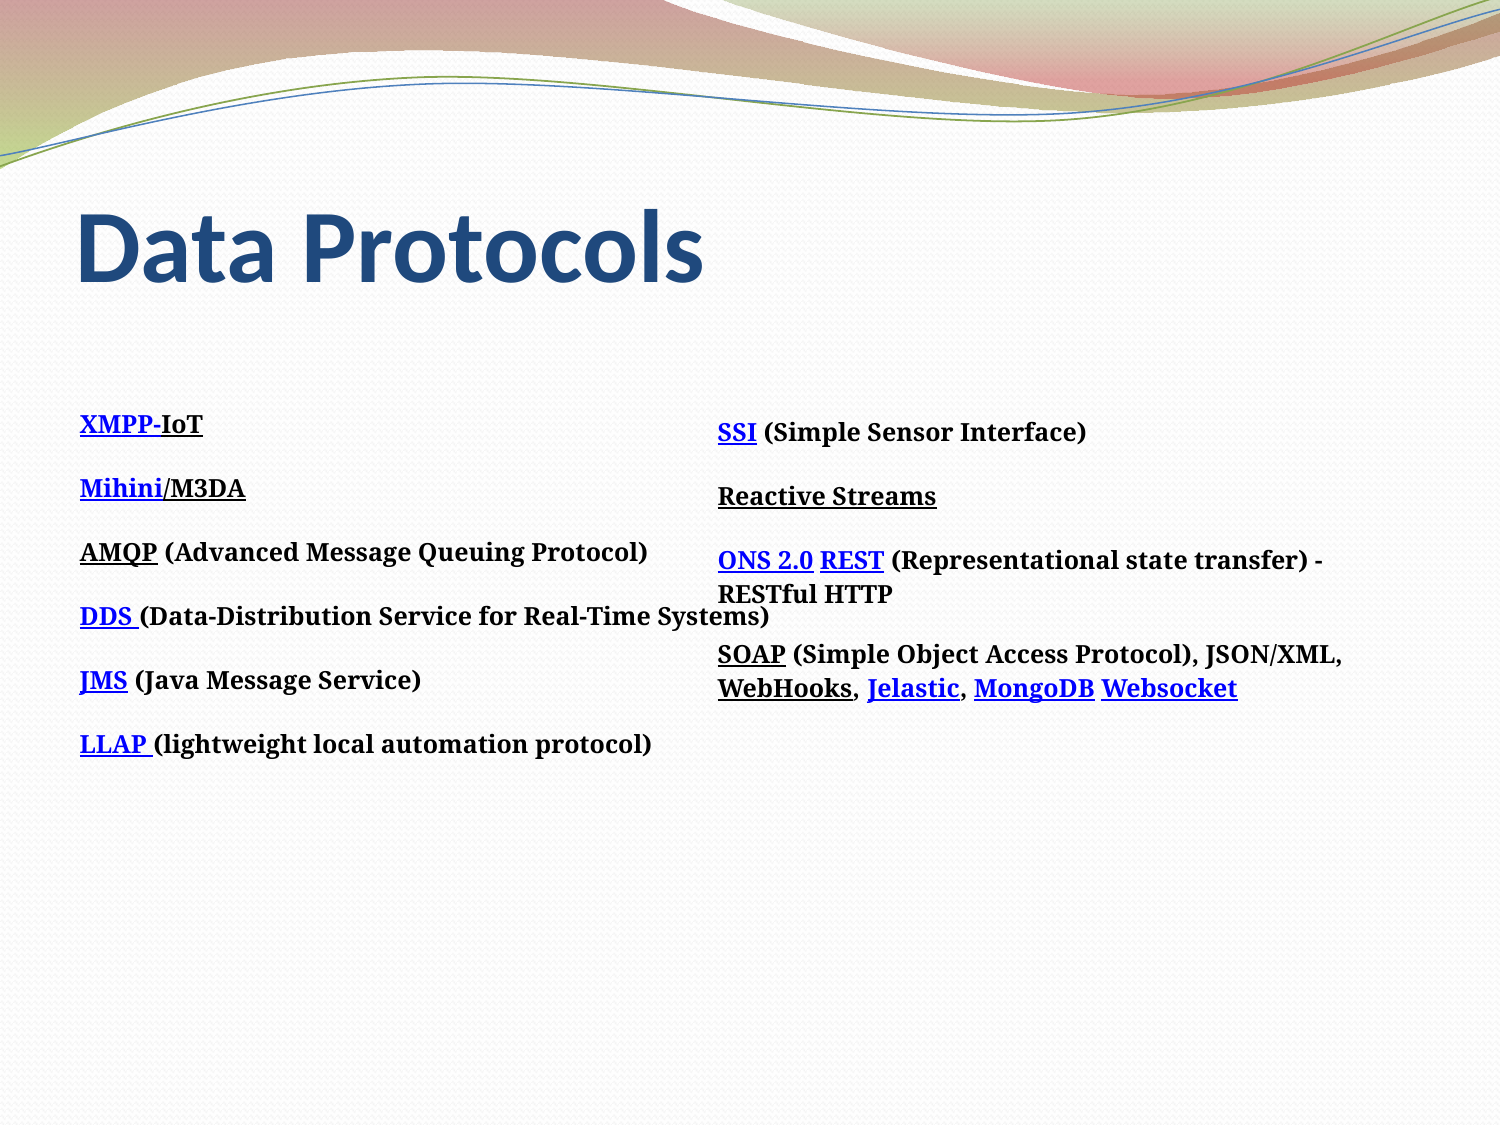

# Data Protocols
XMPP-IoT
Mihini/M3DA
AMQP (Advanced Message Queuing Protocol)
DDS (Data-Distribution Service for Real-Time Systems)
JMS (Java Message Service)
LLAP (lightweight local automation protocol)
SSI (Simple Sensor Interface)
Reactive Streams
ONS 2.0 REST (Representational state transfer) - RESTful HTTP
SOAP (Simple Object Access Protocol), JSON/XML, WebHooks, 	Jelastic, MongoDB Websocket